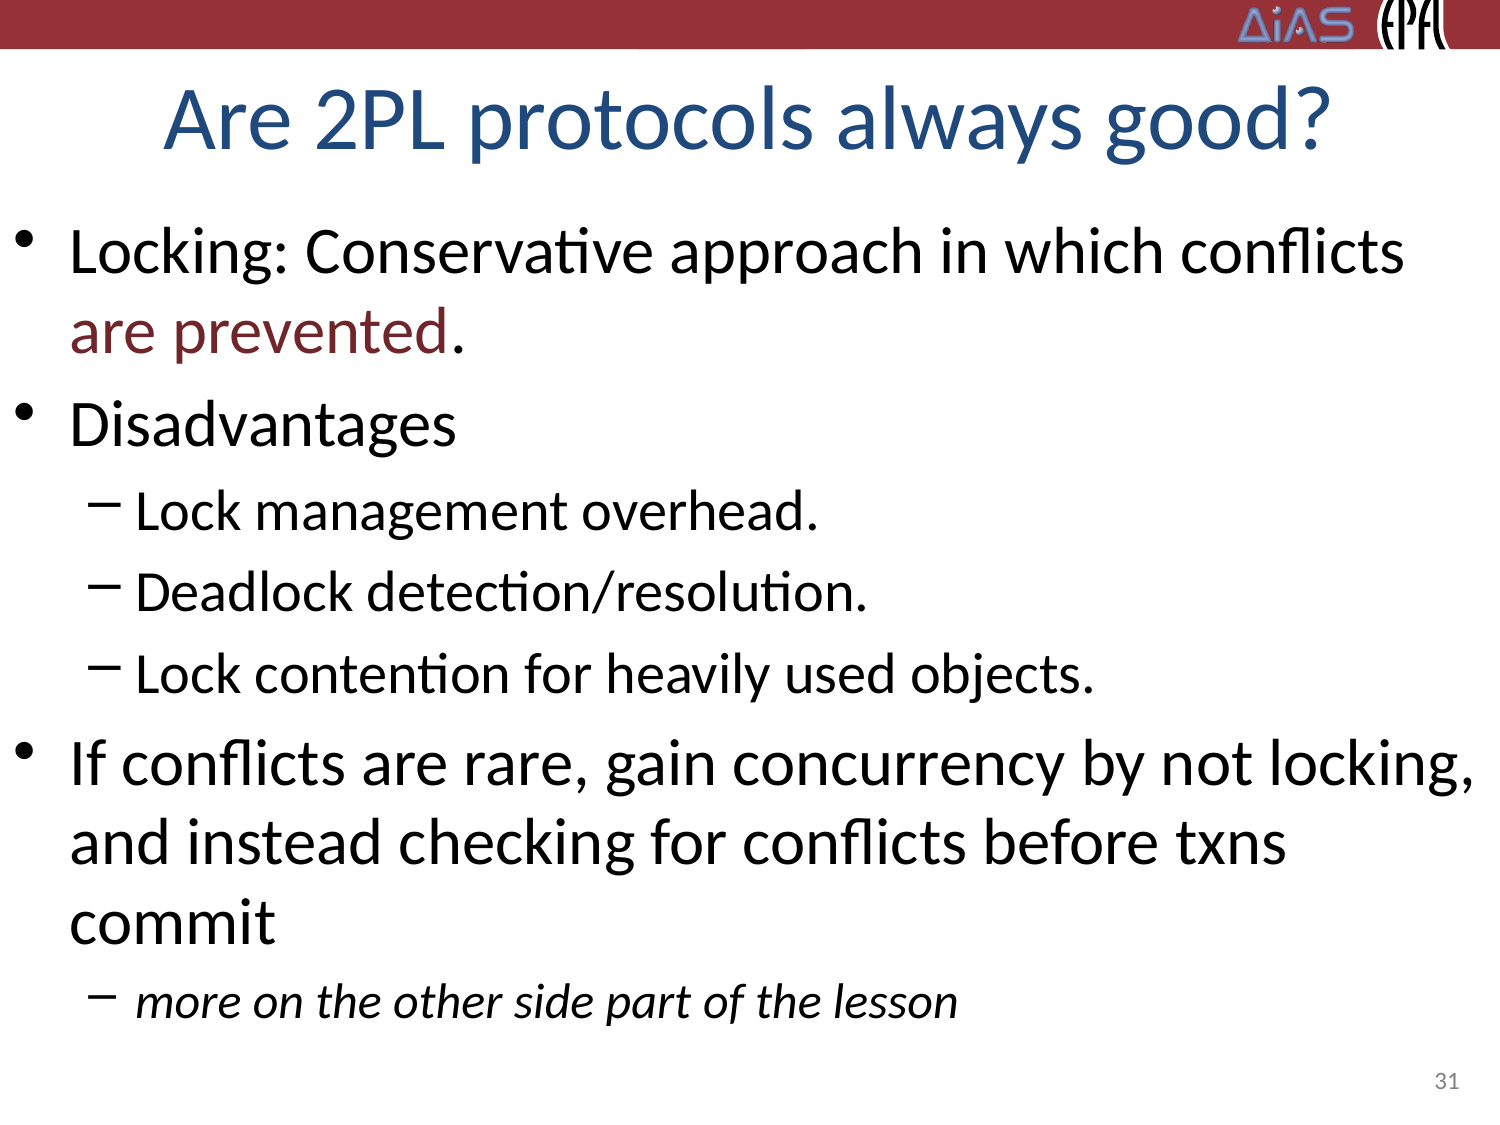

# Are 2PL protocols always good?
Locking: Conservative approach in which conflicts are prevented.
Disadvantages
Lock management overhead.
Deadlock detection/resolution.
Lock contention for heavily used objects.
If conflicts are rare, gain concurrency by not locking, and instead checking for conflicts before txns commit
more on the other side part of the lesson
31